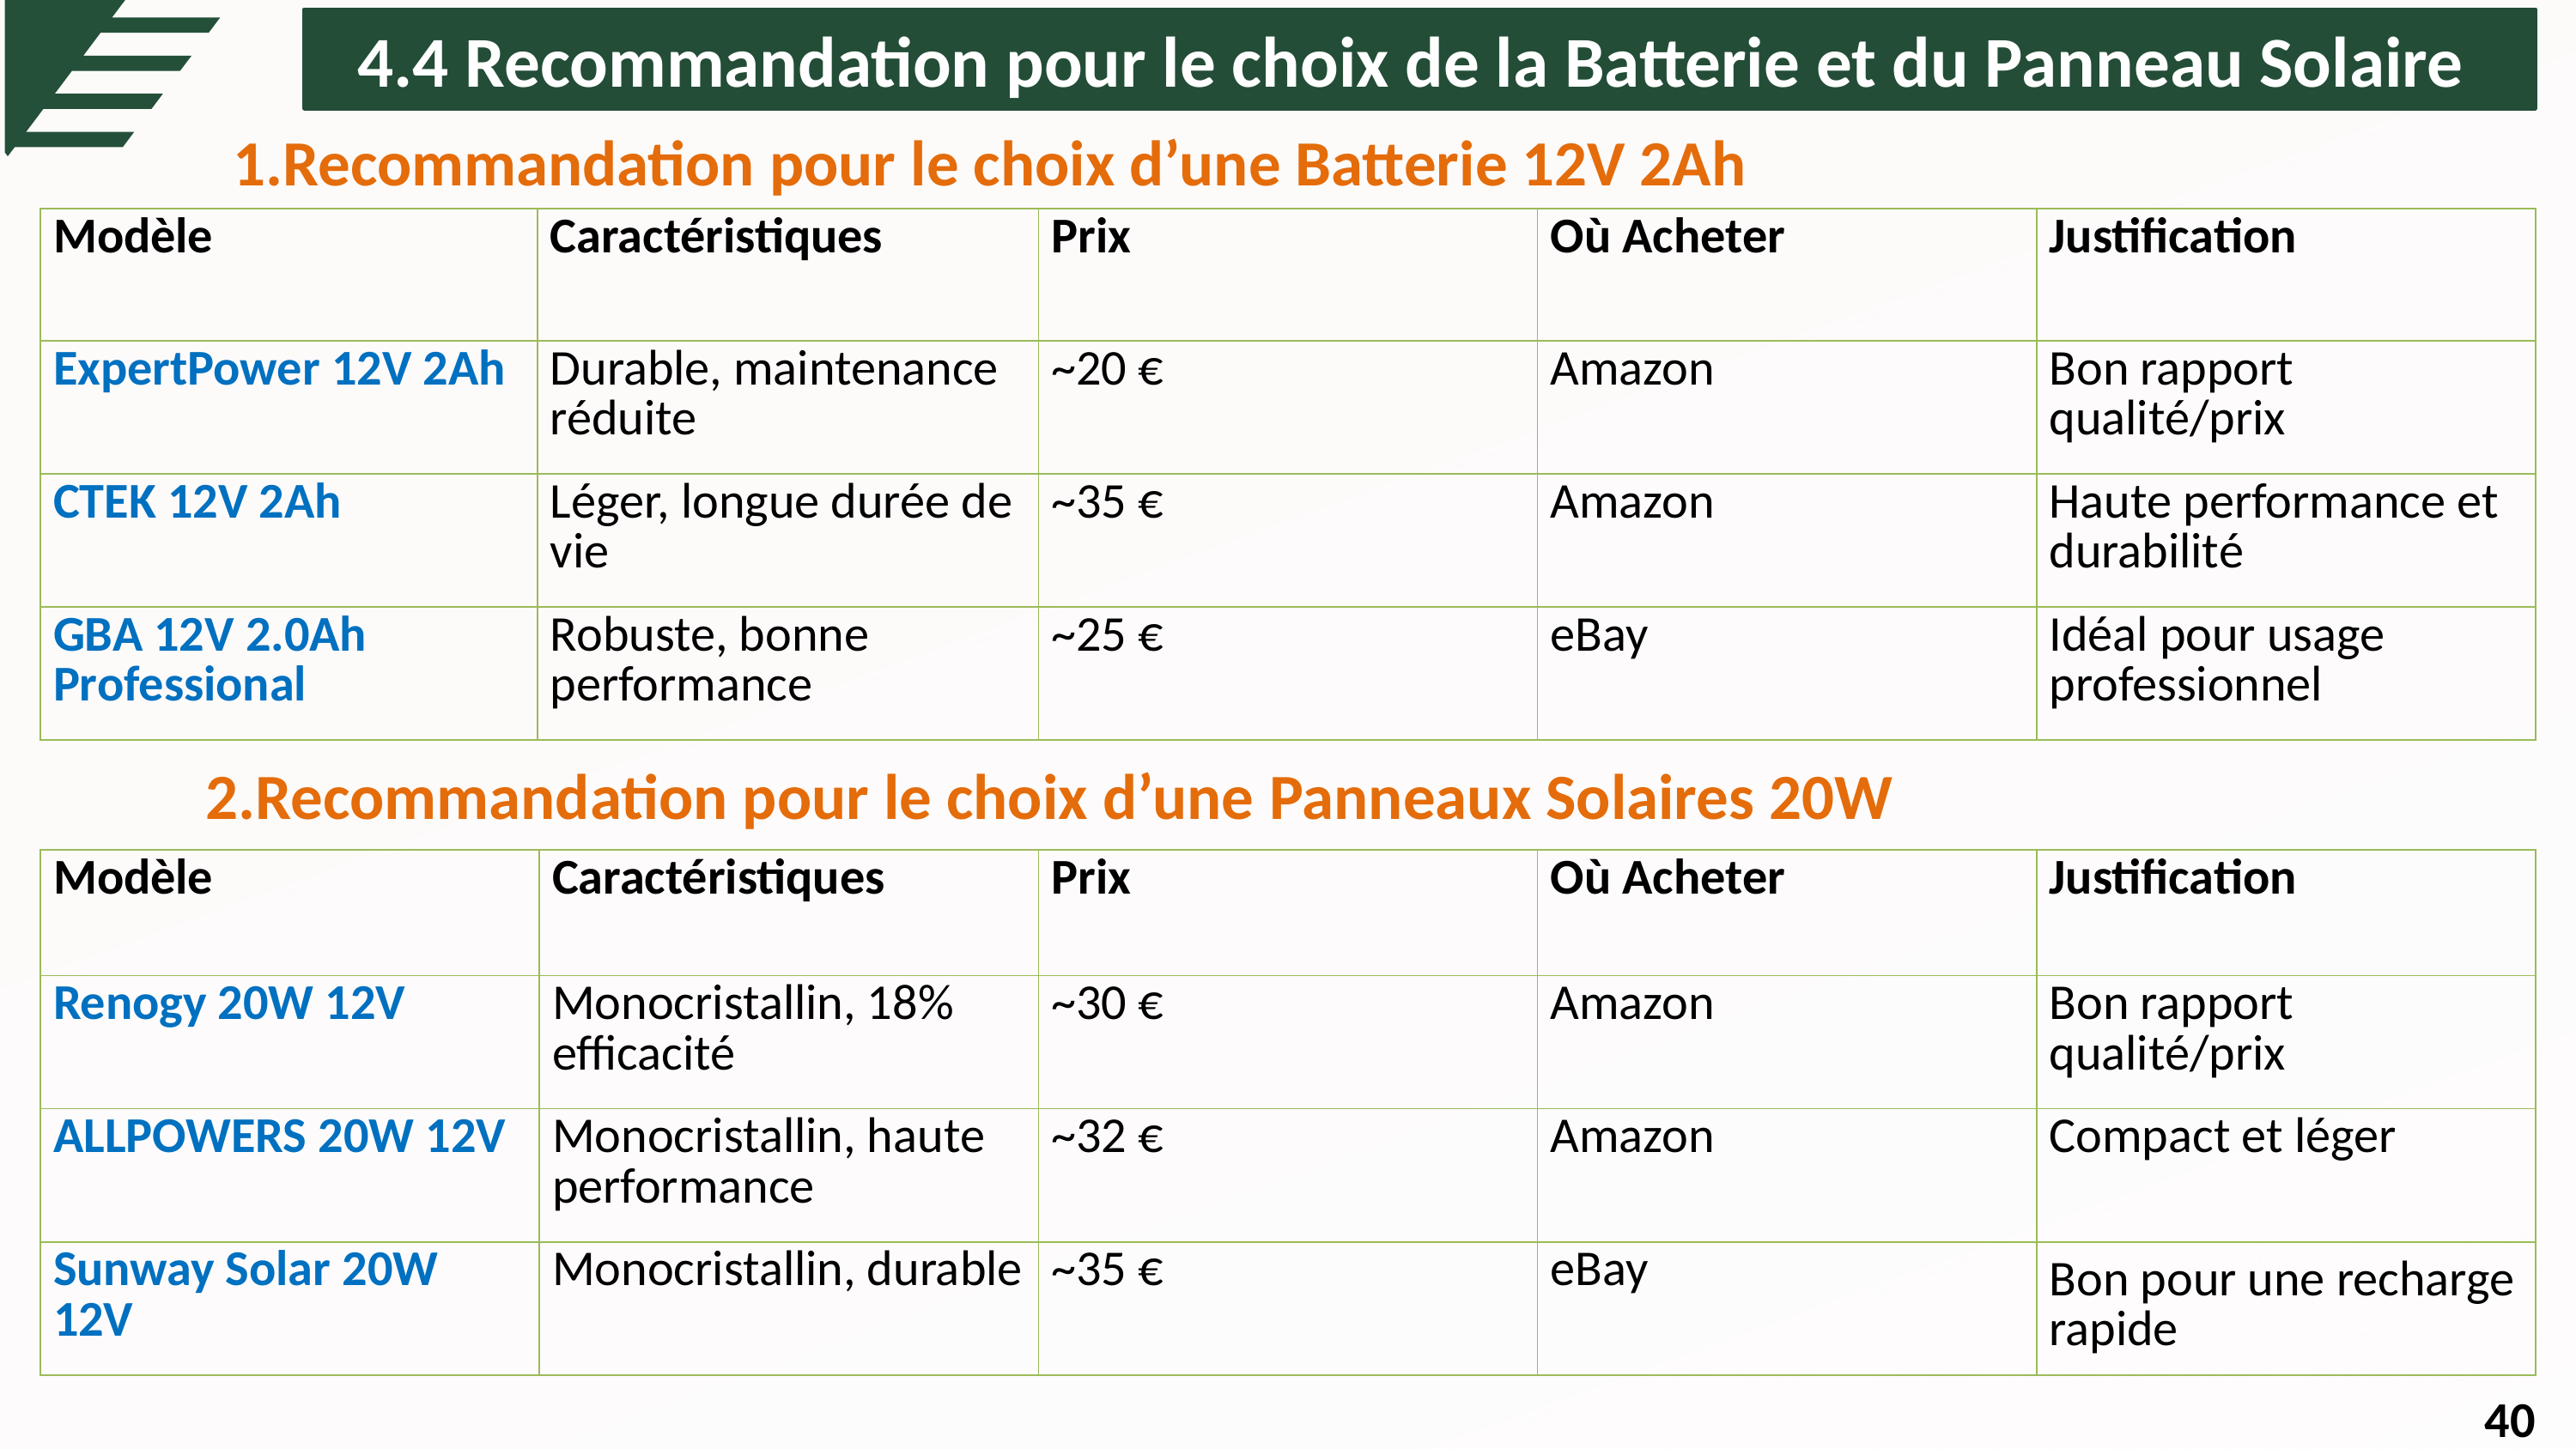

4.4 Recommandation pour le choix de la Batterie et du Panneau Solaire
1.Recommandation pour le choix d’une Batterie 12V 2Ah
| Modèle | Caractéristiques | Prix | Où Acheter | Justification |
| --- | --- | --- | --- | --- |
| ExpertPower 12V 2Ah | Durable, maintenance réduite | ~20 € | Amazon | Bon rapport qualité/prix |
| CTEK 12V 2Ah | Léger, longue durée de vie | ~35 € | Amazon | Haute performance et durabilité |
| GBA 12V 2.0Ah Professional | Robuste, bonne performance | ~25 € | eBay | Idéal pour usage professionnel |
 2.Recommandation pour le choix d’une Panneaux Solaires 20W
| Modèle | Caractéristiques | Prix | Où Acheter | Justification |
| --- | --- | --- | --- | --- |
| Renogy 20W 12V | Monocristallin, 18% efficacité | ~30 € | Amazon | Bon rapport qualité/prix |
| ALLPOWERS 20W 12V | Monocristallin, haute performance | ~32 € | Amazon | Compact et léger |
| Sunway Solar 20W 12V | Monocristallin, durable | ~35 € | eBay | Bon pour une recharge rapide |
40